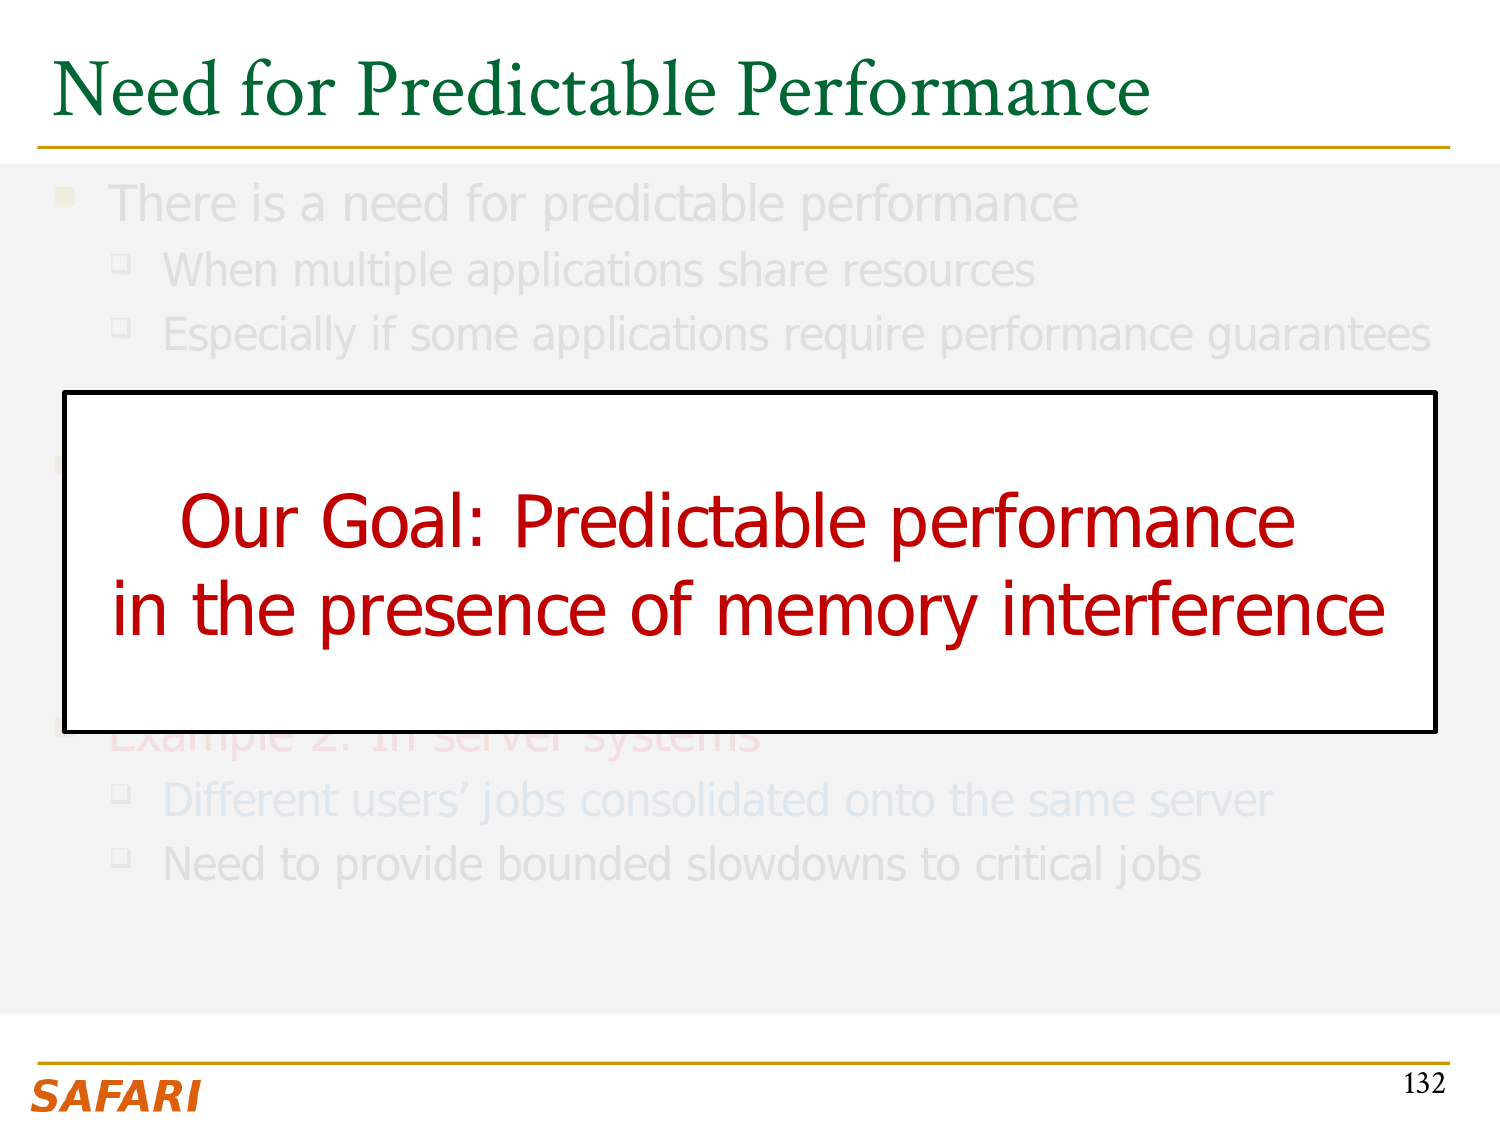

# Need for Predictable Performance
There is a need for predictable performance
When multiple applications share resources
Especially if some applications require performance guarantees

Example 1: In mobile systems
Interactive applications run with non-interactive applications
Need to guarantee performance for interactive applications

Example 2: In server systems
Different users’ jobs consolidated onto the same server
Need to provide bounded slowdowns to critical jobs

Our Goal: Predictable performance
in the presence of memory interference

132